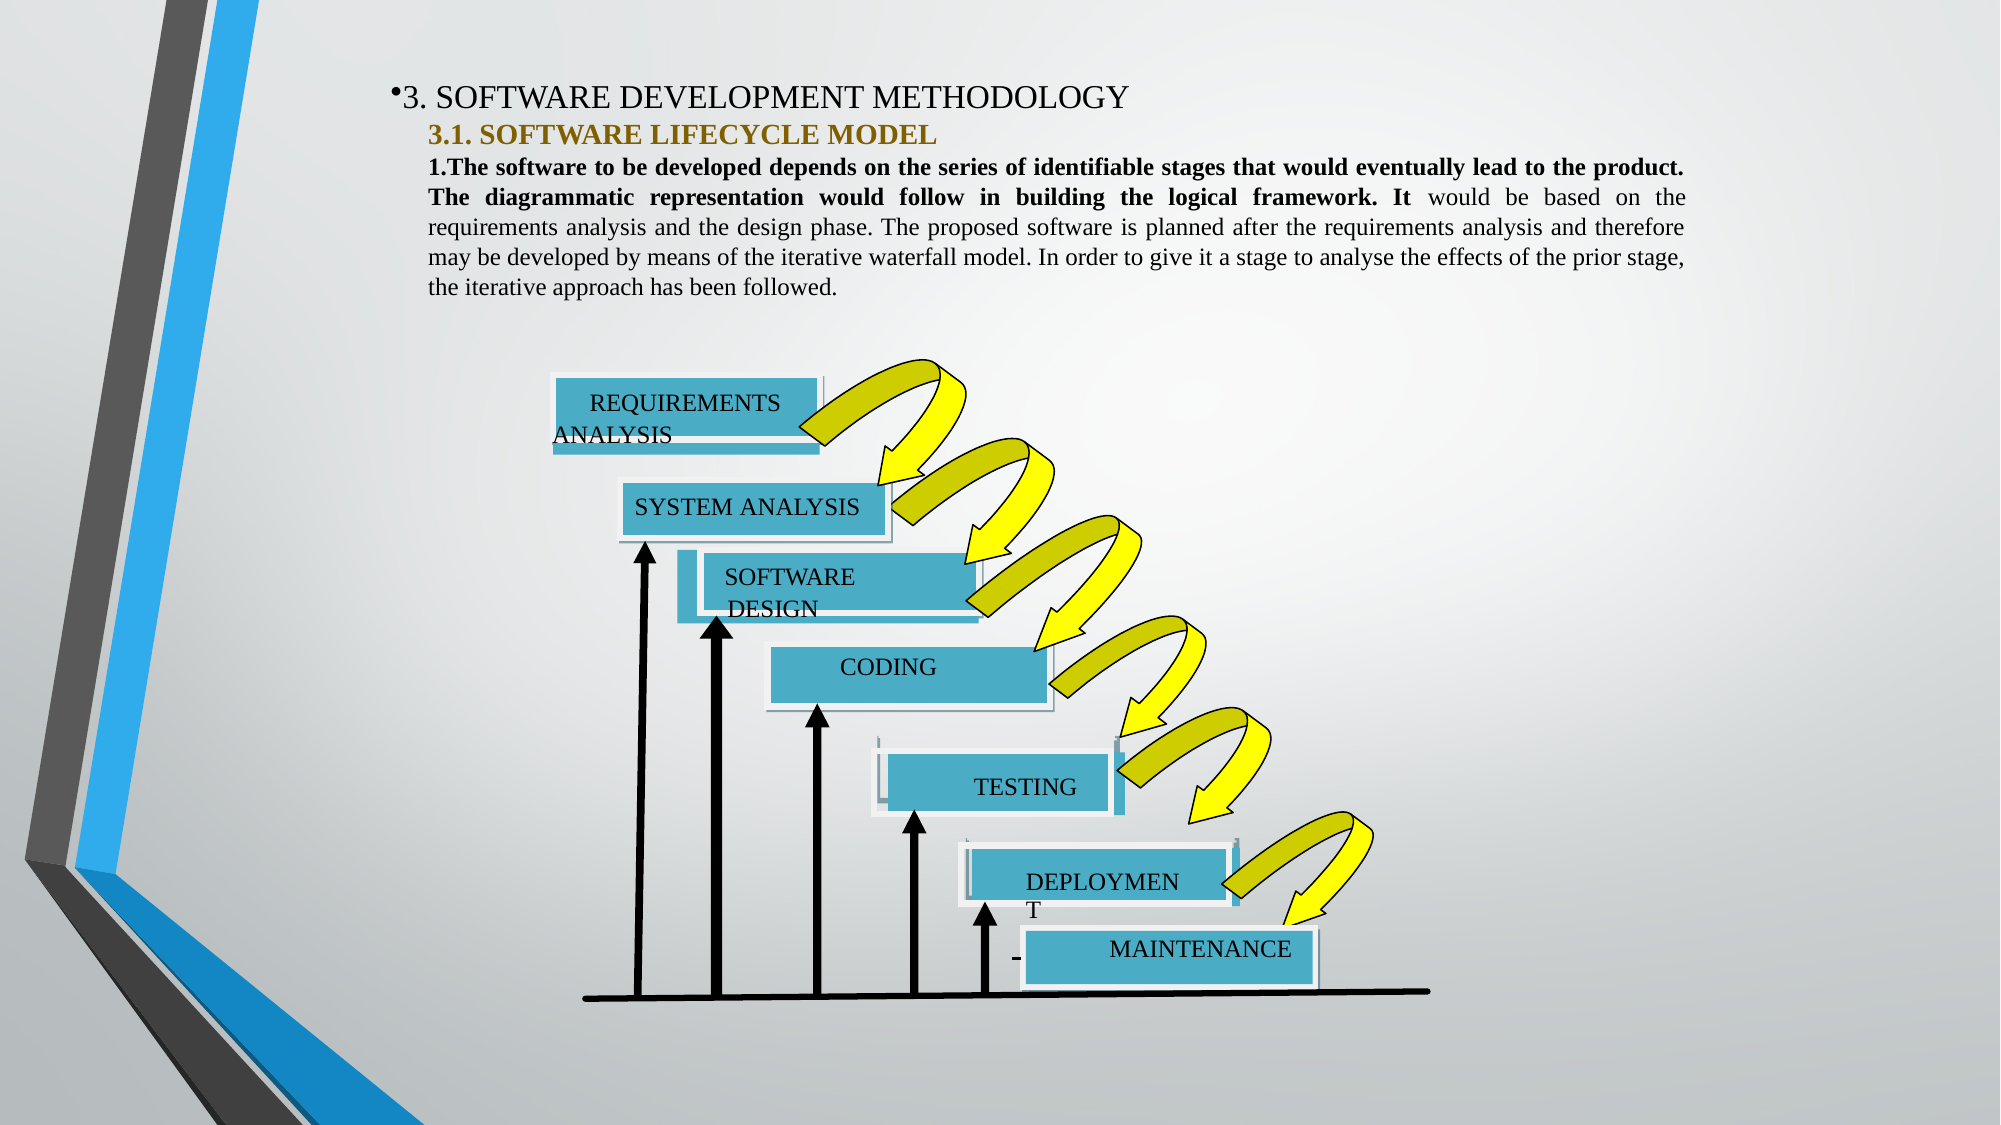

3. SOFTWARE DEVELOPMENT METHODOLOGY
3.1. SOFTWARE LIFECYCLE MODEL
The software to be developed depends on the series of identifiable stages that would eventually lead to the product. The diagrammatic representation would follow in building the logical framework. It would be based on the requirements analysis and the design phase. The proposed software is planned after the requirements analysis and therefore may be developed by means of the iterative waterfall model. In order to give it a stage to analyse the effects of the prior stage, the iterative approach has been followed.

REQUIREMENTS ANALYSIS

SYSTEM ANALYSIS

SOFTWARE DESIGN

CODING

TESTING

DEPLOYMENT

MAINTENANCE